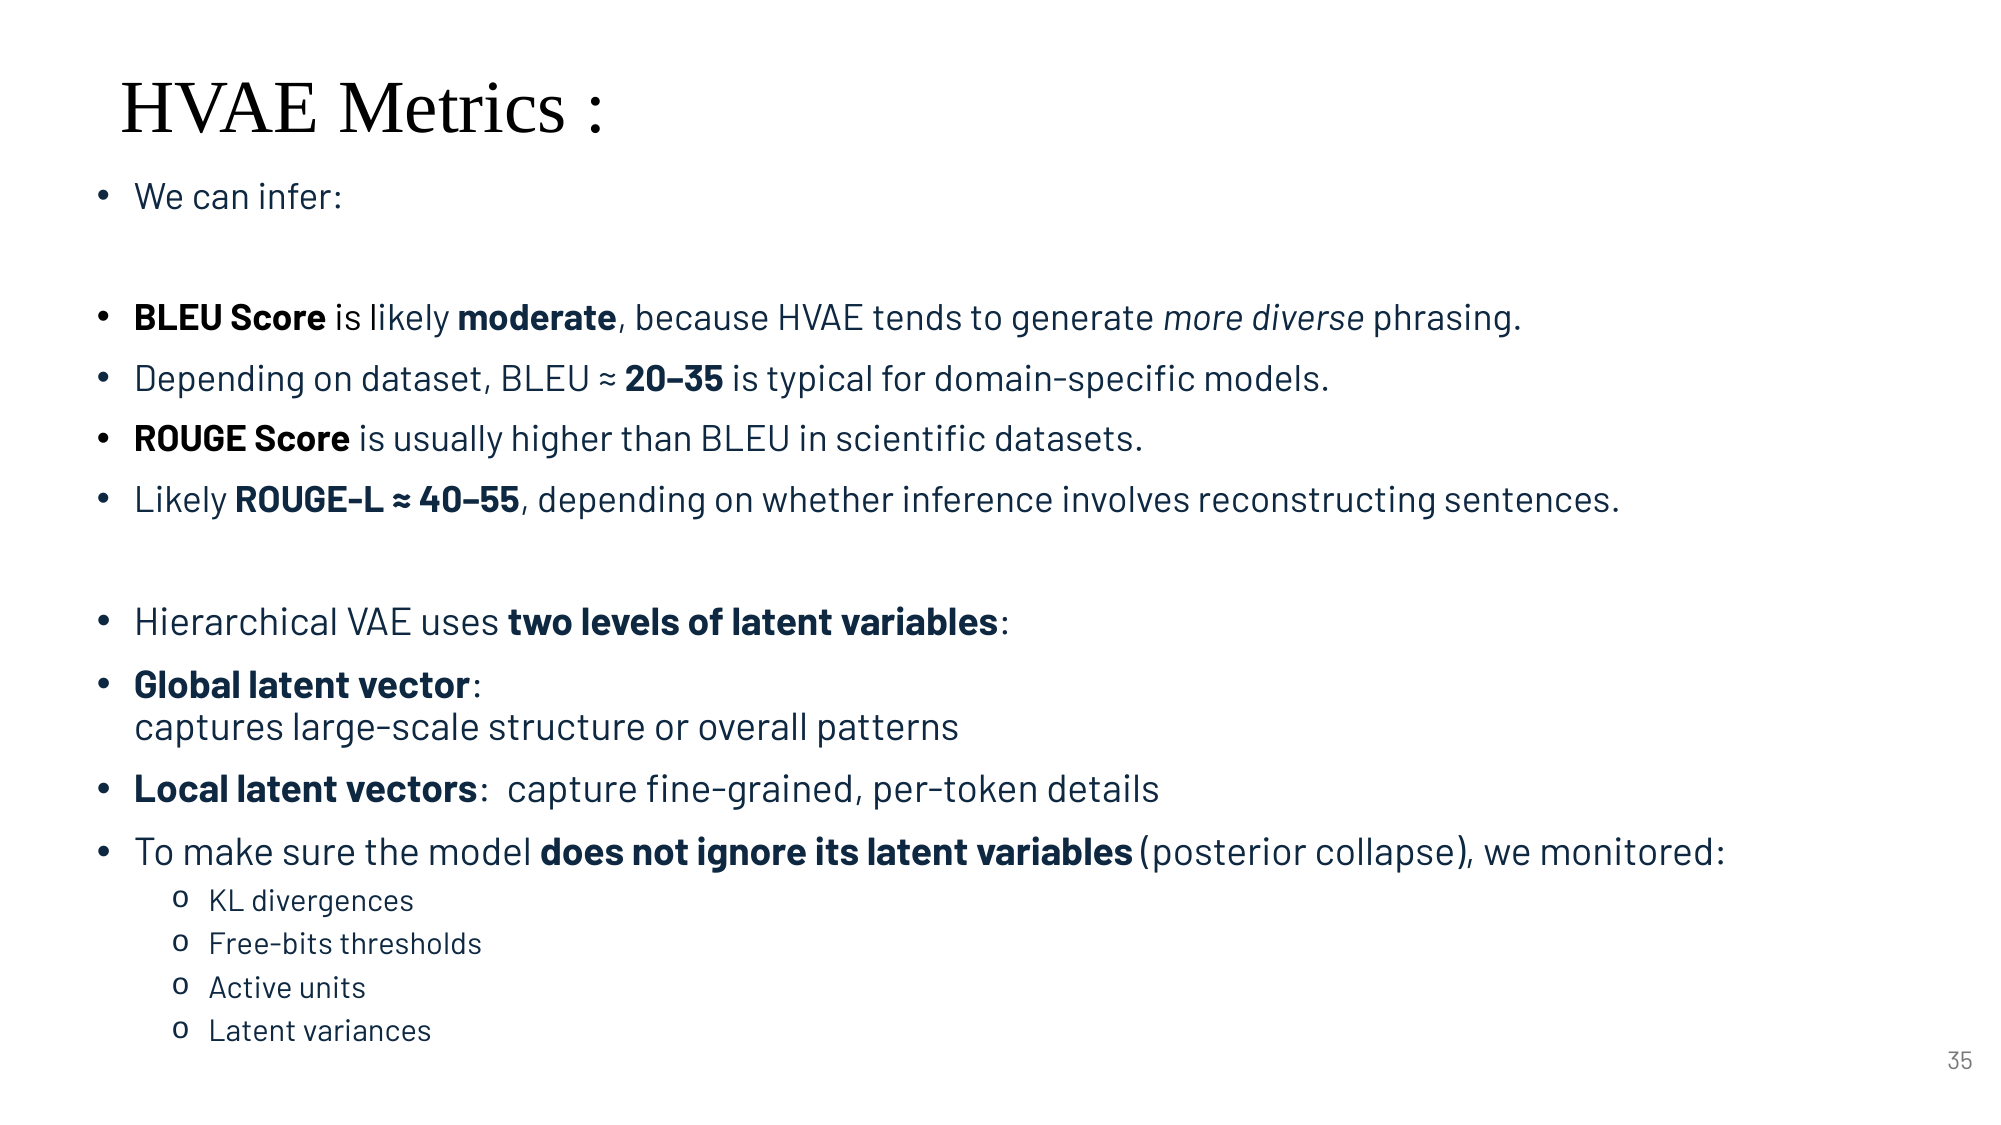

# HVAE Metrics :
We can infer:

BLEU Score is likely moderate, because HVAE tends to generate more diverse phrasing.
Depending on dataset, BLEU ≈ 20–35 is typical for domain-specific models.
ROUGE Score is usually higher than BLEU in scientific datasets.
Likely ROUGE-L ≈ 40–55, depending on whether inference involves reconstructing sentences.

Hierarchical VAE uses two levels of latent variables:
Global latent vector: 
captures large-scale structure or overall patterns
Local latent vectors:  capture fine-grained, per-token details
To make sure the model does not ignore its latent variables (posterior collapse), we monitored:
KL divergences
Free-bits thresholds
Active units
Latent variances

35